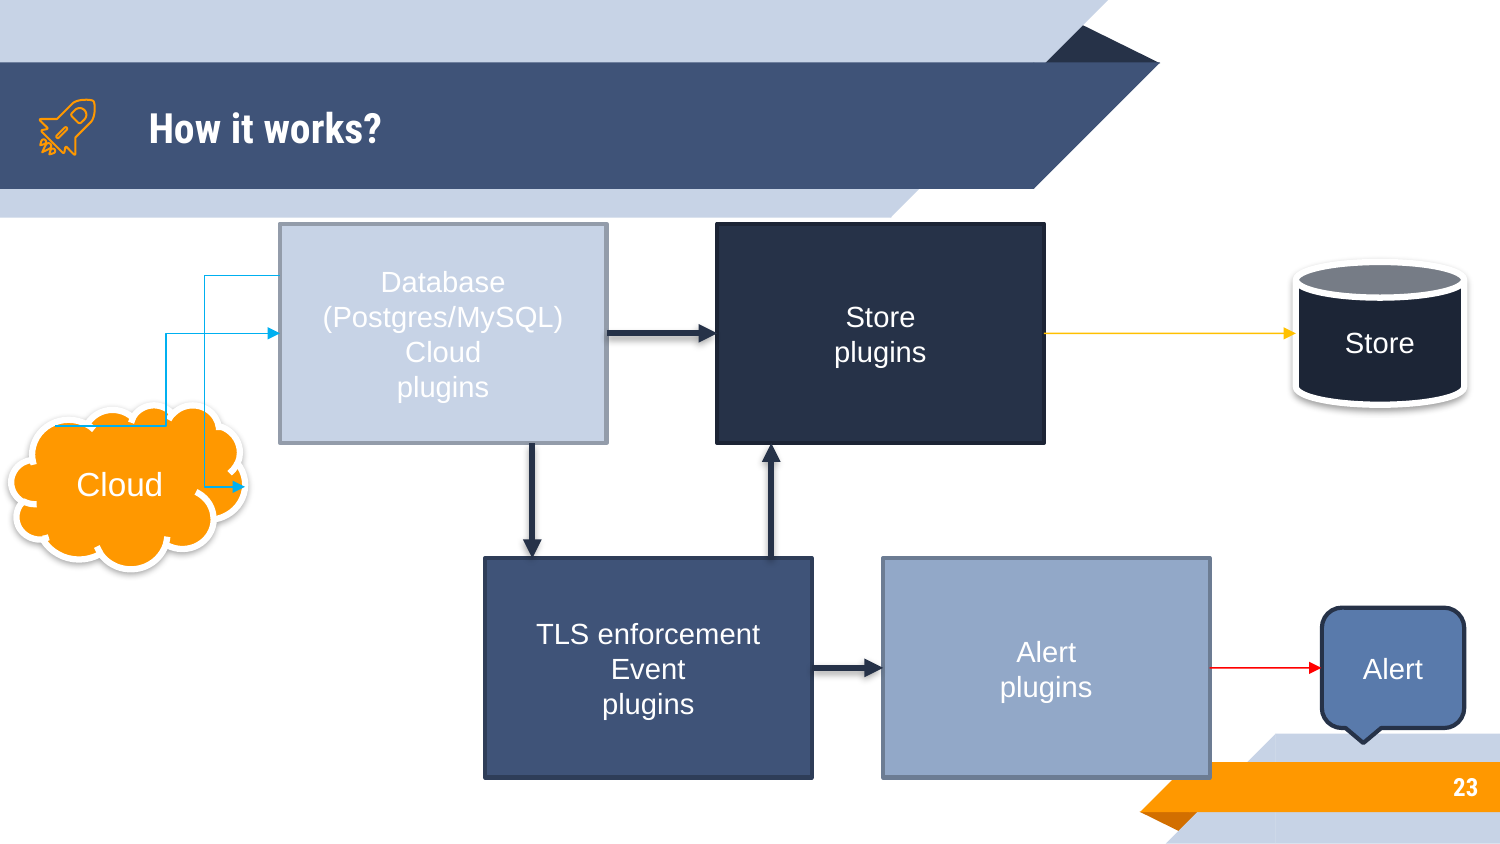

# How it works?

Database (Postgres/MySQL) Cloud
plugins
Store
plugins
Store
Cloud
Alert
plugins
TLS enforcement Event
plugins
Alert
23